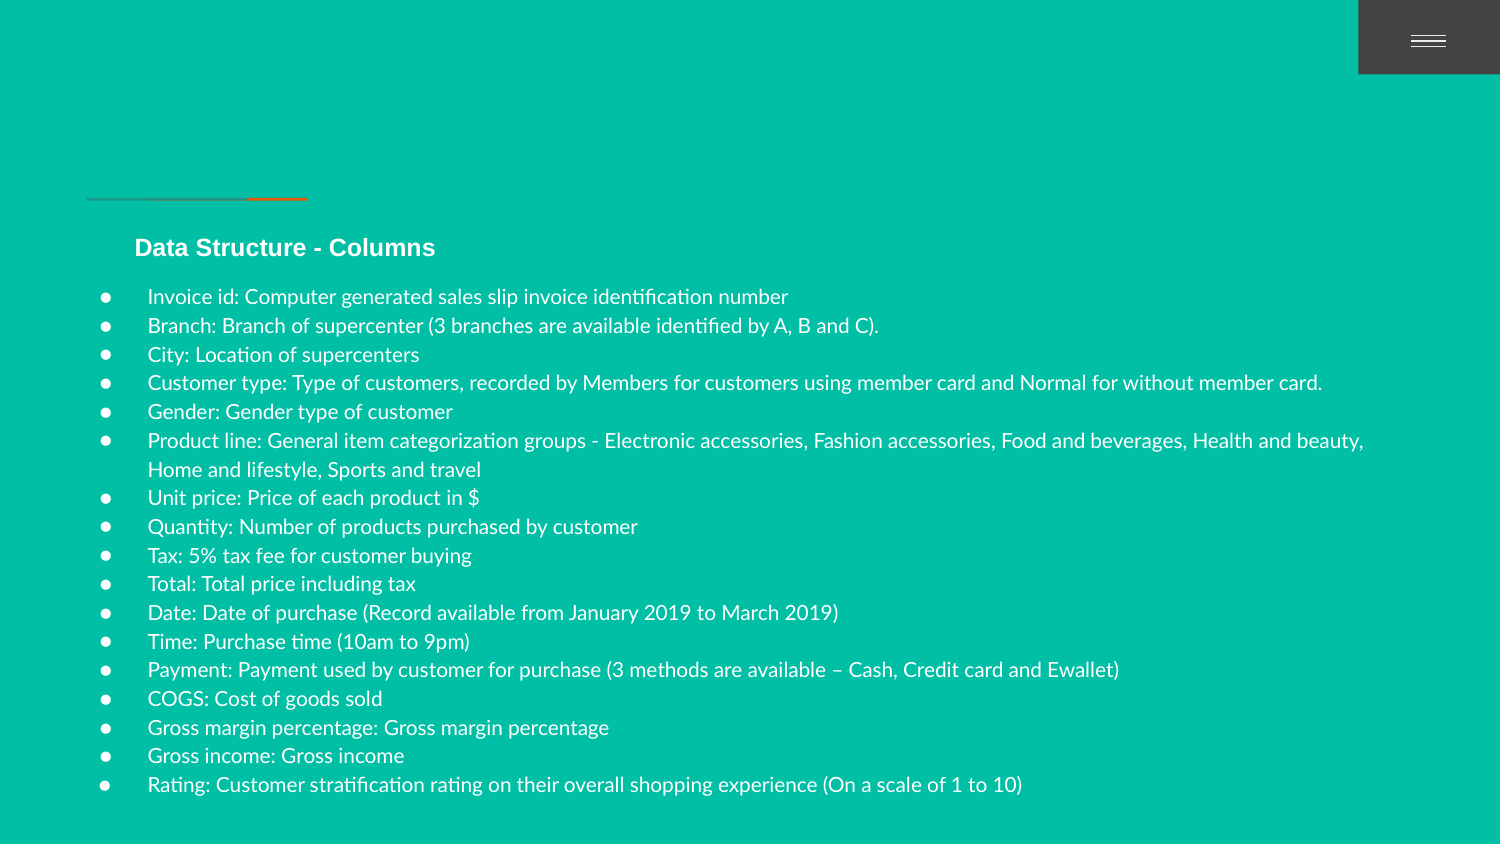

# Data Structure - Columns
Invoice id: Computer generated sales slip invoice identification number
Branch: Branch of supercenter (3 branches are available identified by A, B and C).
City: Location of supercenters
Customer type: Type of customers, recorded by Members for customers using member card and Normal for without member card.
Gender: Gender type of customer
Product line: General item categorization groups - Electronic accessories, Fashion accessories, Food and beverages, Health and beauty, Home and lifestyle, Sports and travel
Unit price: Price of each product in $
Quantity: Number of products purchased by customer
Tax: 5% tax fee for customer buying
Total: Total price including tax
Date: Date of purchase (Record available from January 2019 to March 2019)
Time: Purchase time (10am to 9pm)
Payment: Payment used by customer for purchase (3 methods are available – Cash, Credit card and Ewallet)
COGS: Cost of goods sold
Gross margin percentage: Gross margin percentage
Gross income: Gross income
Rating: Customer stratification rating on their overall shopping experience (On a scale of 1 to 10)